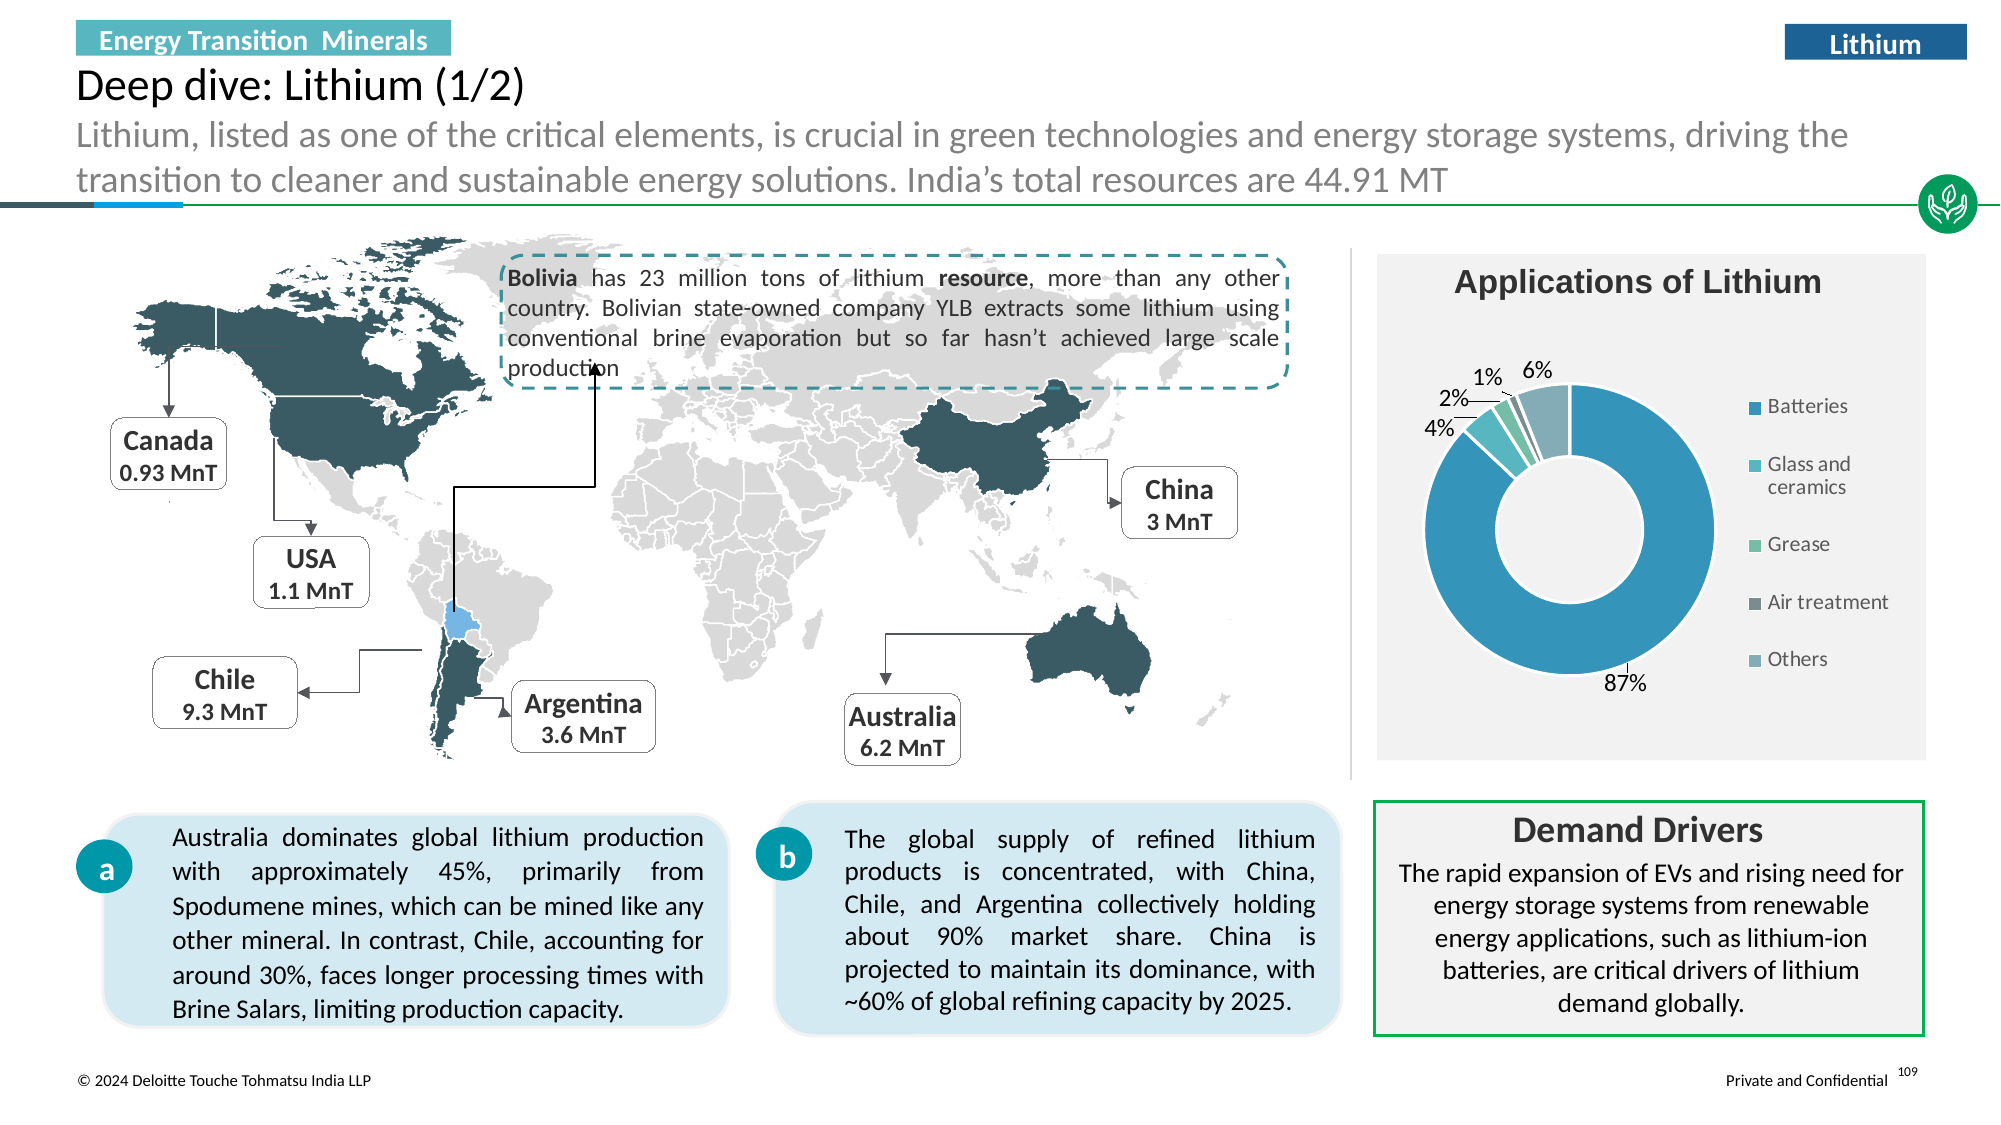

Energy Transition  Minerals
Lithium
# Deep dive: Lithium (1/2)
Lithium, listed as one of the critical elements, is crucial in green technologies and energy storage systems, driving the transition to cleaner and sustainable energy solutions. India’s total resources are 44.91 MT

China
3 MnT
USA
1.1 MnT
Australia
6.2 MnT

Bolivia has 23 million tons of lithium resource, more than any other country. Bolivian state-owned company YLB extracts some lithium using conventional brine evaporation but so far hasn’t achieved large scale production
Applications of Lithium

### Chart

| Category | Sales |
|---|---|
| Batteries | 0.87 |
| Glass and ceramics | 0.04 |
| Grease | 0.02 |
| Air treatment | 0.01 |
| Others | 0.06 |
Canada
0.93 MnT
Chile
9.3 MnT
Argentina
3.6 MnT
The global supply of refined lithium products is concentrated, with China, Chile, and Argentina collectively holding about 90% market share. China is projected to maintain its dominance, with ~60% of global refining capacity by 2025.

Demand Drivers
Australia dominates global lithium production with approximately 45%, primarily from Spodumene mines, which can be mined like any other mineral. In contrast, Chile, accounting for around 30%, faces longer processing times with Brine Salars, limiting production capacity.
b
a
The rapid expansion of EVs and rising need for energy storage systems from renewable energy applications, such as lithium-ion batteries, are critical drivers of lithium demand globally.